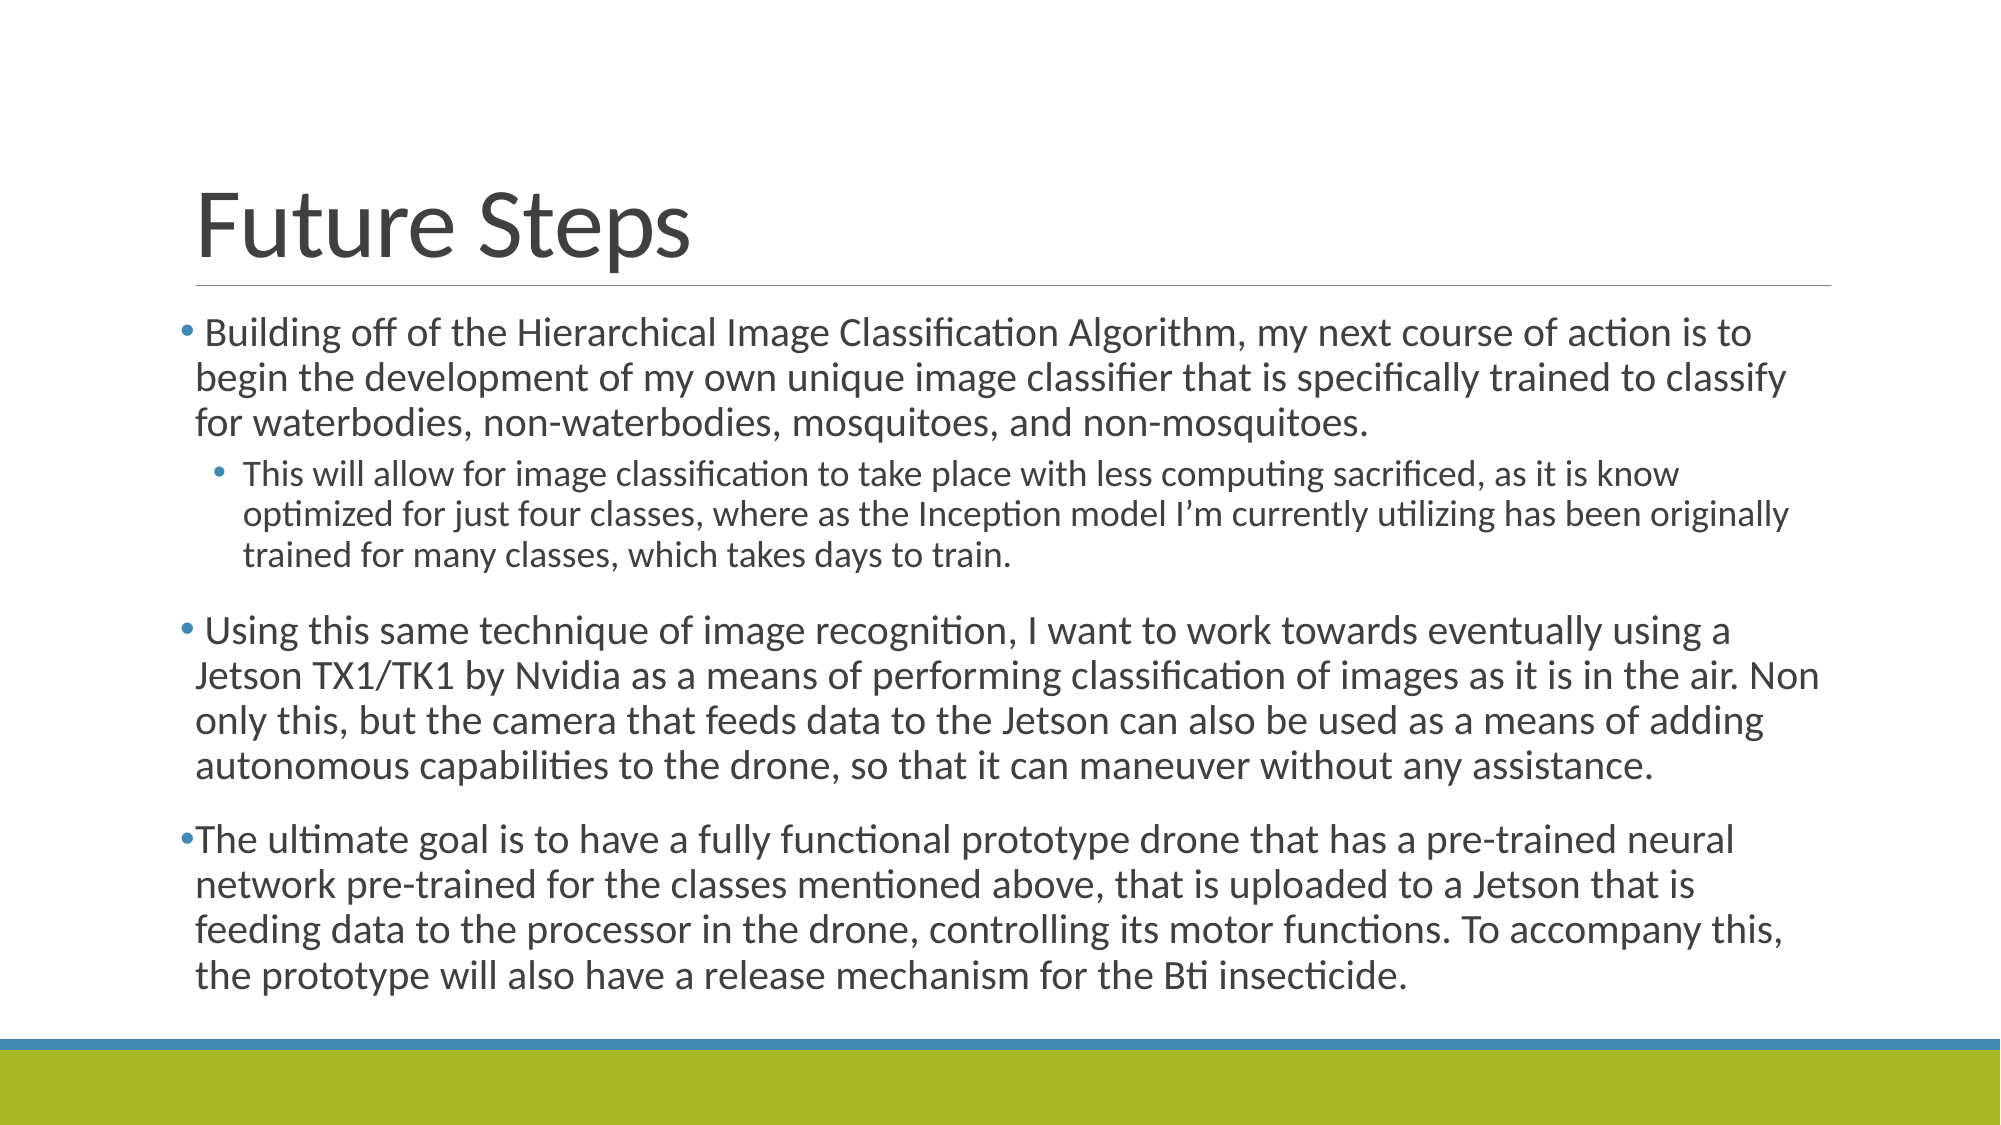

# Future Steps
 Building off of the Hierarchical Image Classification Algorithm, my next course of action is to begin the development of my own unique image classifier that is specifically trained to classify for waterbodies, non-waterbodies, mosquitoes, and non-mosquitoes.
This will allow for image classification to take place with less computing sacrificed, as it is know optimized for just four classes, where as the Inception model I’m currently utilizing has been originally trained for many classes, which takes days to train.
 Using this same technique of image recognition, I want to work towards eventually using a Jetson TX1/TK1 by Nvidia as a means of performing classification of images as it is in the air. Non only this, but the camera that feeds data to the Jetson can also be used as a means of adding autonomous capabilities to the drone, so that it can maneuver without any assistance.
The ultimate goal is to have a fully functional prototype drone that has a pre-trained neural network pre-trained for the classes mentioned above, that is uploaded to a Jetson that is feeding data to the processor in the drone, controlling its motor functions. To accompany this, the prototype will also have a release mechanism for the Bti insecticide.